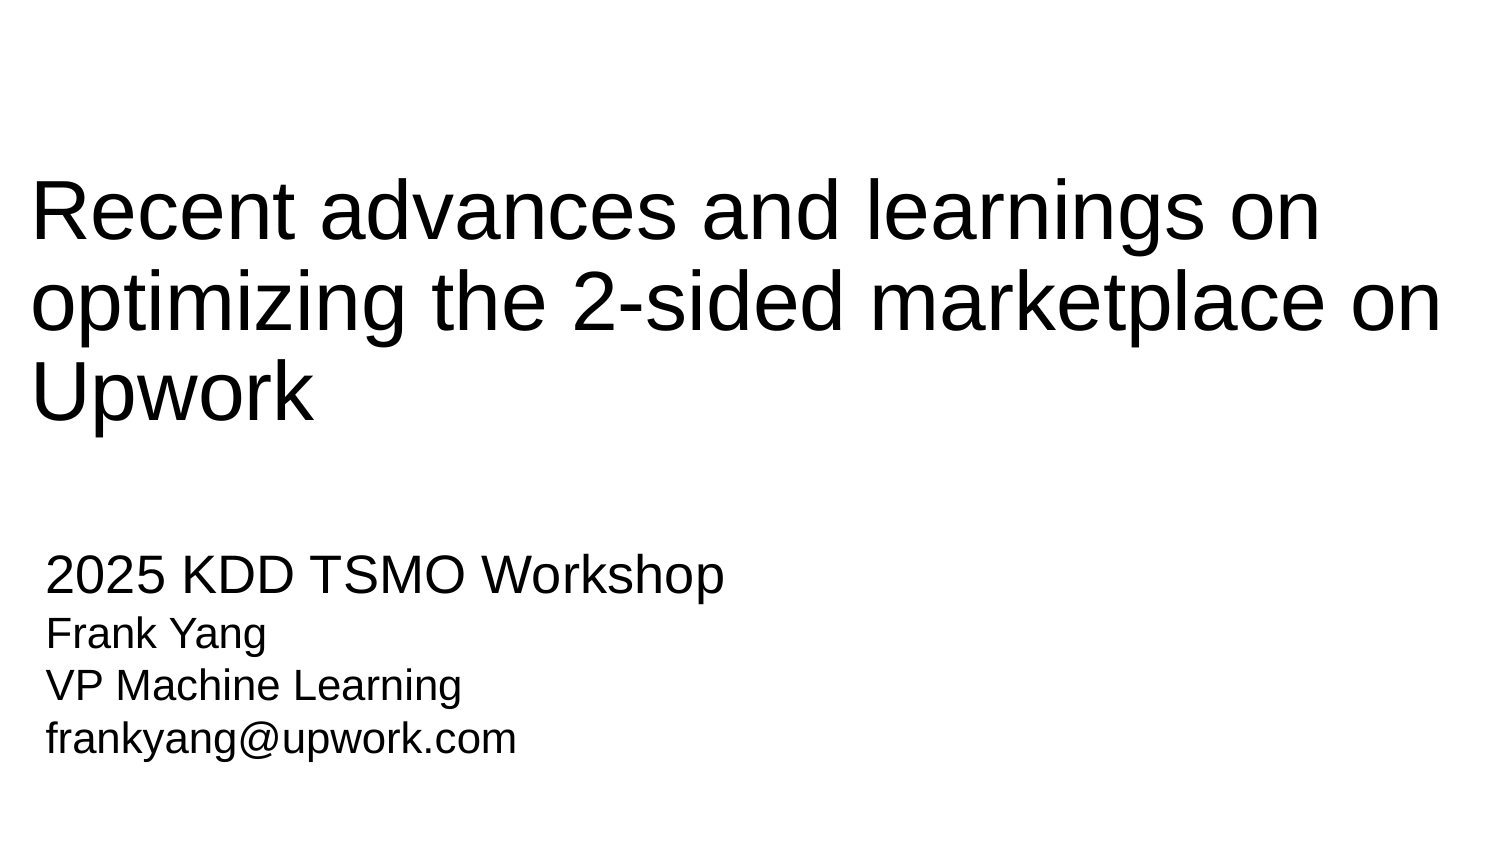

Recent advances and learnings on optimizing the 2-sided marketplace on Upwork

2025 KDD TSMO Workshop
Frank Yang
VP Machine Learning
frankyang@upwork.com